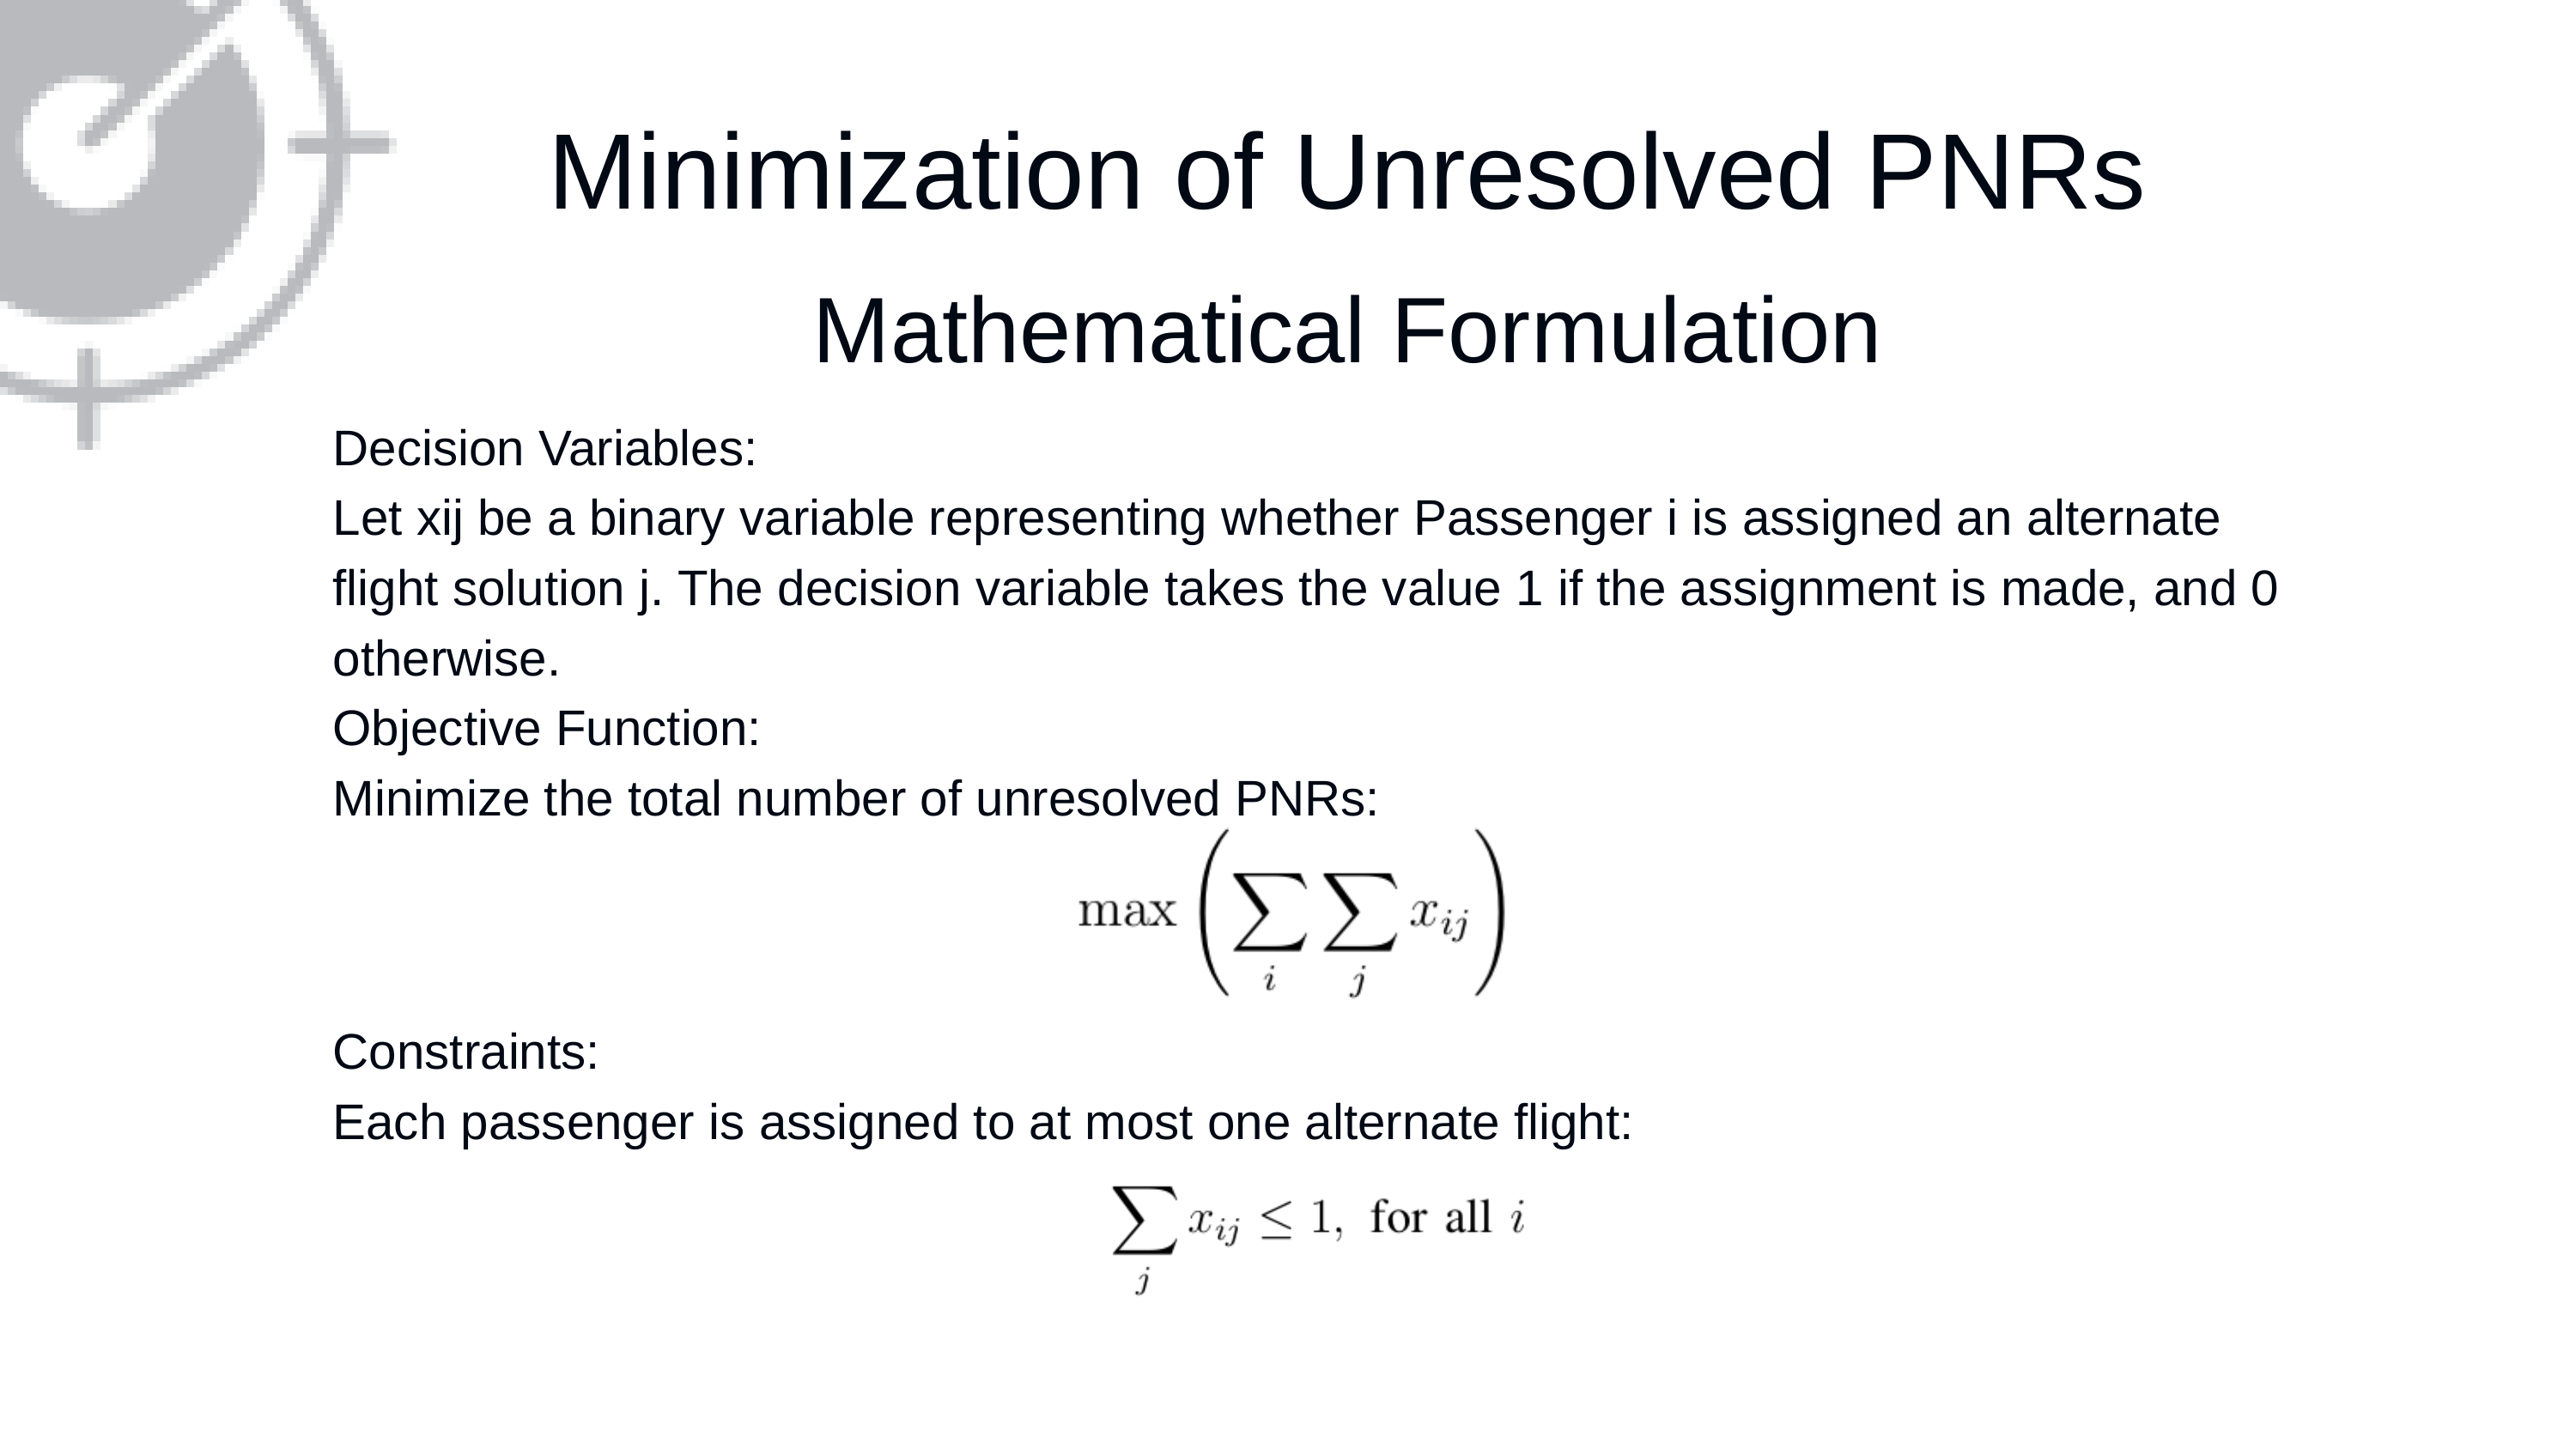

Minimization of Unresolved PNRs
Mathematical Formulation
Decision Variables:
Let xij be a binary variable representing whether Passenger i is assigned an alternate flight solution j. The decision variable takes the value 1 if the assignment is made, and 0 otherwise.
Objective Function:
Minimize the total number of unresolved PNRs:

Constraints:
Each passenger is assigned to at most one alternate flight: